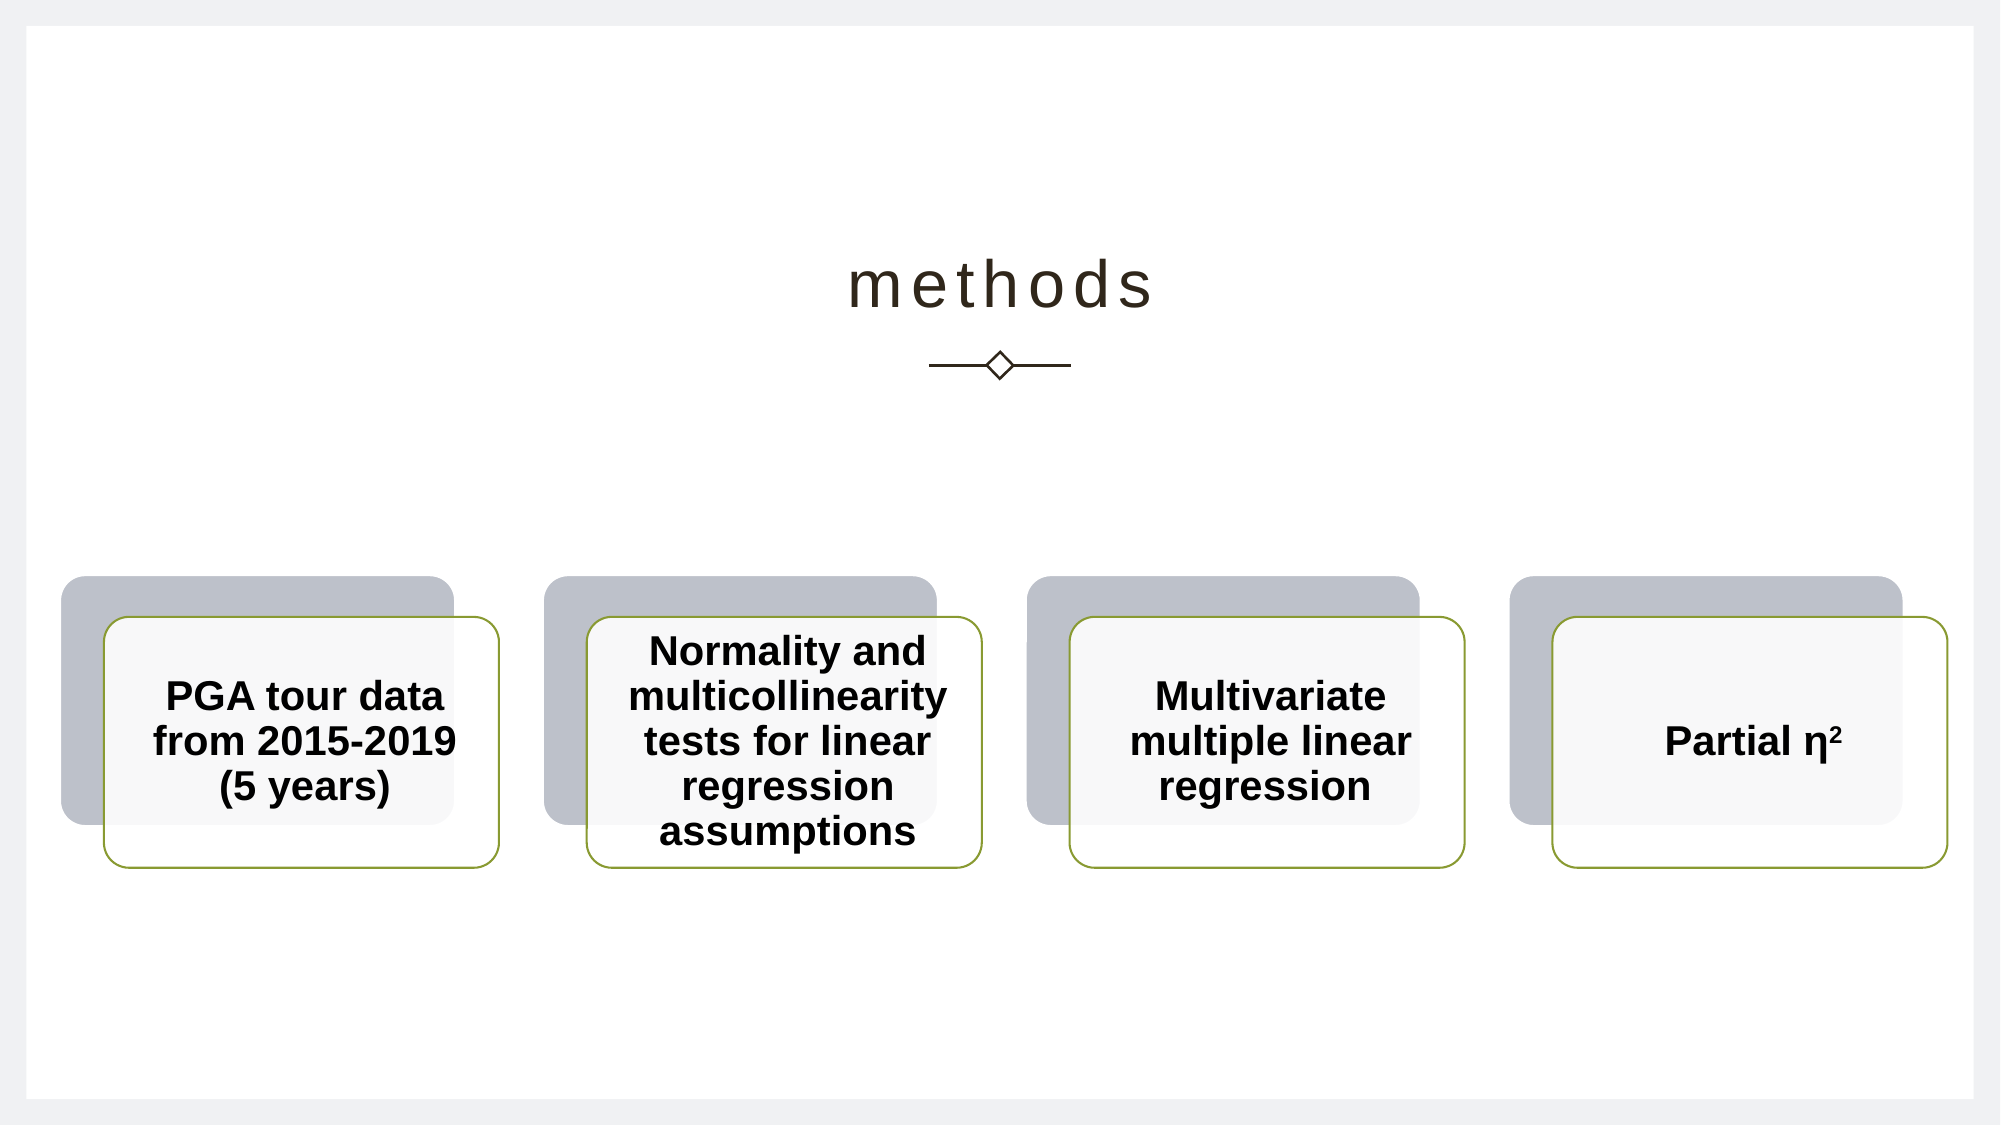

methods

PGA tour data from 2015-2019 (5 years)
Normality and multicollinearity tests for linear regression assumptions
Multivariate multiple linear regression
Partial η2